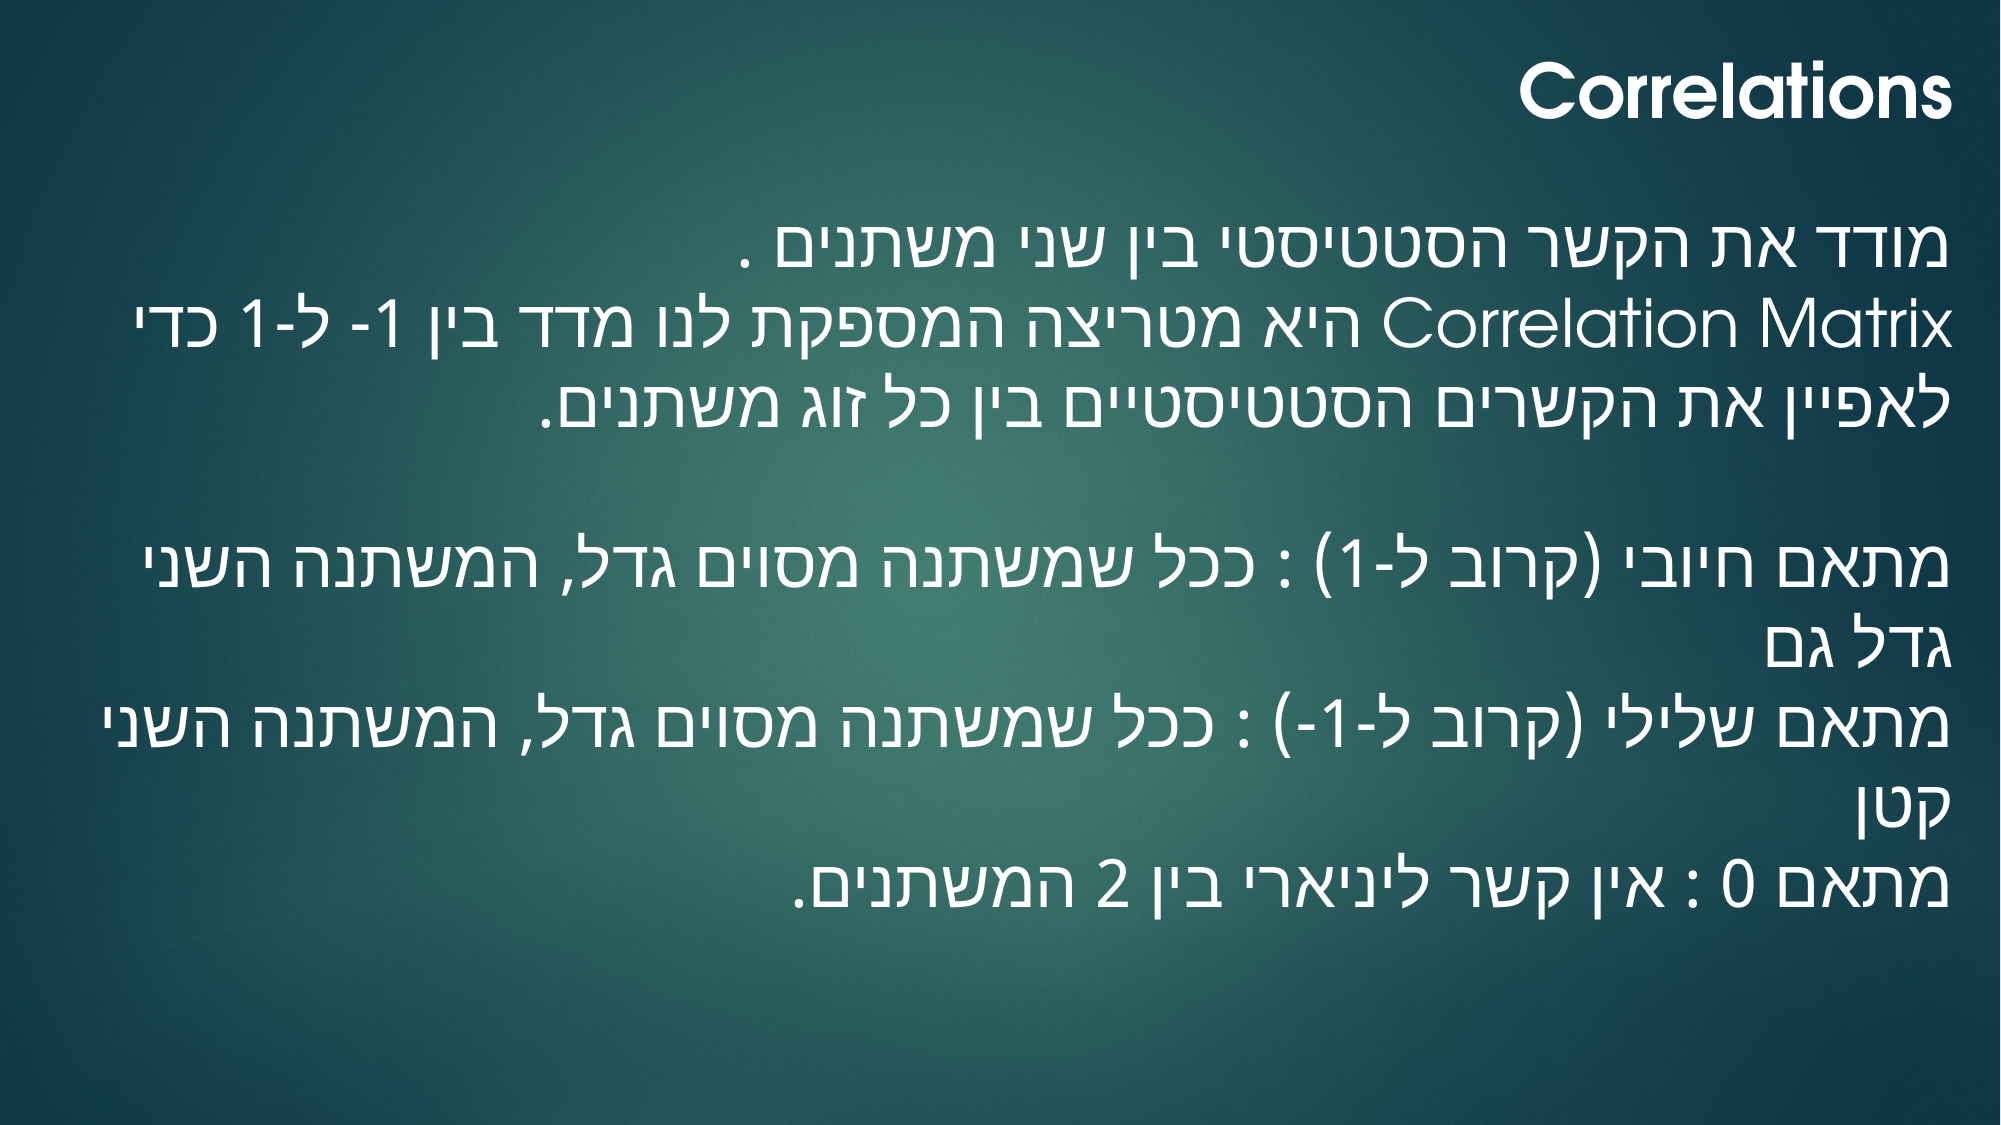

# Correlations
מודד את הקשר הסטטיסטי בין שני משתנים .
Correlation Matrix היא מטריצה המספקת לנו מדד בין 1- ל-1 כדי לאפיין את הקשרים הסטטיסטיים בין כל זוג משתנים.

מתאם חיובי (קרוב ל-1) : ככל שמשתנה מסוים גדל, המשתנה השני גדל גם
מתאם שלילי (קרוב ל-1-) : ככל שמשתנה מסוים גדל, המשתנה השני קטן
מתאם 0 : אין קשר ליניארי בין 2 המשתנים.